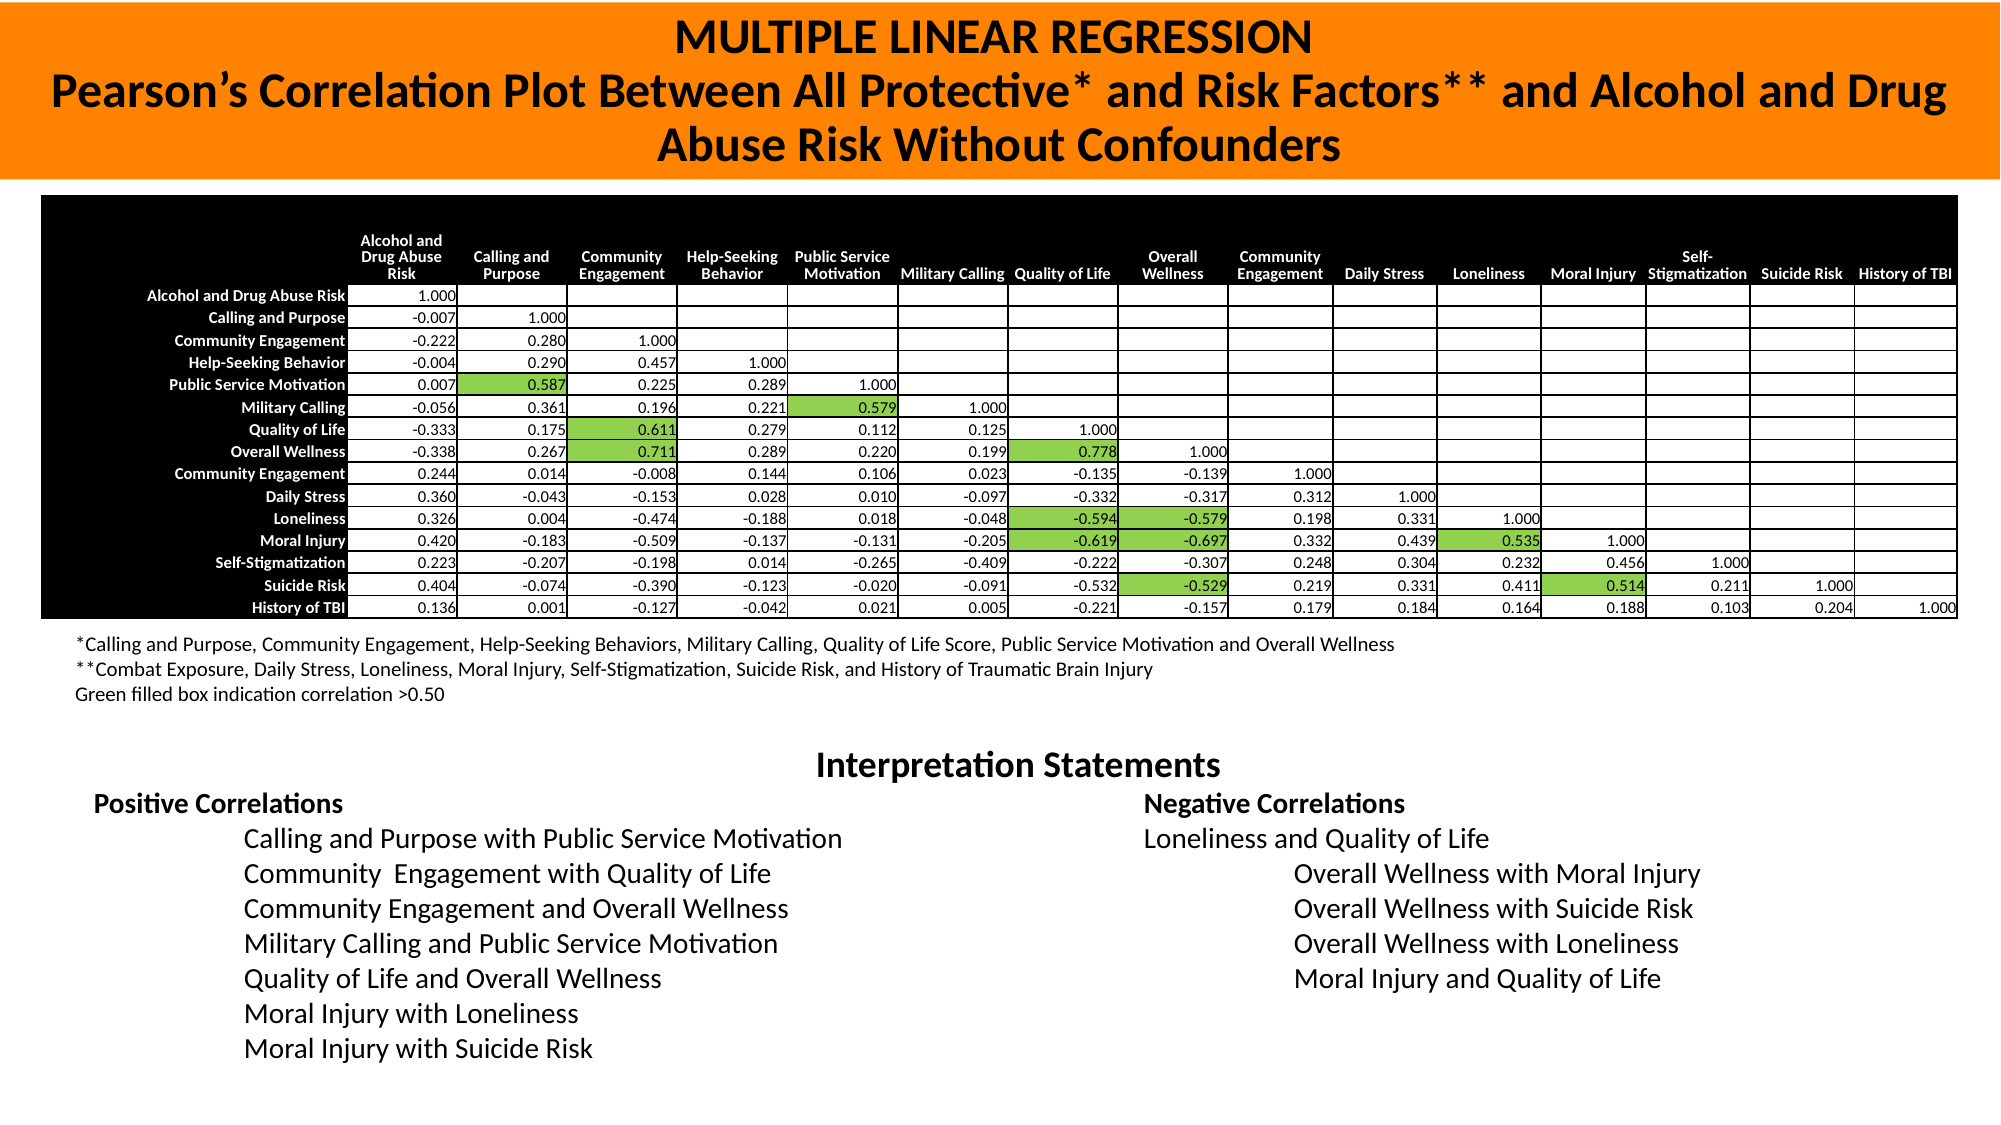

MULTIPLE LINEAR REGRESSION
Pearson’s Correlation Plot Between All Protective* and Risk Factors** and Alcohol and Drug Abuse Risk Without Confounders
|  | Alcohol and Drug Abuse Risk | Calling and Purpose | Community Engagement | Help-Seeking Behavior | Public Service Motivation | Military Calling | Quality of Life | Overall Wellness | Community Engagement | Daily Stress | Loneliness | Moral Injury | Self-Stigmatization | Suicide Risk | History of TBI |
| --- | --- | --- | --- | --- | --- | --- | --- | --- | --- | --- | --- | --- | --- | --- | --- |
| Alcohol and Drug Abuse Risk | 1.000 |  |  |  |  |  |  |  |  |  |  |  |  |  |  |
| Calling and Purpose | -0.007 | 1.000 |  |  |  |  |  |  |  |  |  |  |  |  |  |
| Community Engagement | -0.222 | 0.280 | 1.000 |  |  |  |  |  |  |  |  |  |  |  |  |
| Help-Seeking Behavior | -0.004 | 0.290 | 0.457 | 1.000 |  |  |  |  |  |  |  |  |  |  |  |
| Public Service Motivation | 0.007 | 0.587 | 0.225 | 0.289 | 1.000 |  |  |  |  |  |  |  |  |  |  |
| Military Calling | -0.056 | 0.361 | 0.196 | 0.221 | 0.579 | 1.000 |  |  |  |  |  |  |  |  |  |
| Quality of Life | -0.333 | 0.175 | 0.611 | 0.279 | 0.112 | 0.125 | 1.000 |  |  |  |  |  |  |  |  |
| Overall Wellness | -0.338 | 0.267 | 0.711 | 0.289 | 0.220 | 0.199 | 0.778 | 1.000 |  |  |  |  |  |  |  |
| Community Engagement | 0.244 | 0.014 | -0.008 | 0.144 | 0.106 | 0.023 | -0.135 | -0.139 | 1.000 |  |  |  |  |  |  |
| Daily Stress | 0.360 | -0.043 | -0.153 | 0.028 | 0.010 | -0.097 | -0.332 | -0.317 | 0.312 | 1.000 |  |  |  |  |  |
| Loneliness | 0.326 | 0.004 | -0.474 | -0.188 | 0.018 | -0.048 | -0.594 | -0.579 | 0.198 | 0.331 | 1.000 |  |  |  |  |
| Moral Injury | 0.420 | -0.183 | -0.509 | -0.137 | -0.131 | -0.205 | -0.619 | -0.697 | 0.332 | 0.439 | 0.535 | 1.000 |  |  |  |
| Self-Stigmatization | 0.223 | -0.207 | -0.198 | 0.014 | -0.265 | -0.409 | -0.222 | -0.307 | 0.248 | 0.304 | 0.232 | 0.456 | 1.000 |  |  |
| Suicide Risk | 0.404 | -0.074 | -0.390 | -0.123 | -0.020 | -0.091 | -0.532 | -0.529 | 0.219 | 0.331 | 0.411 | 0.514 | 0.211 | 1.000 |  |
| History of TBI | 0.136 | 0.001 | -0.127 | -0.042 | 0.021 | 0.005 | -0.221 | -0.157 | 0.179 | 0.184 | 0.164 | 0.188 | 0.103 | 0.204 | 1.000 |

*Calling and Purpose, Community Engagement, Help-Seeking Behaviors, Military Calling, Quality of Life Score, Public Service Motivation and Overall Wellness
**Combat Exposure, Daily Stress, Loneliness, Moral Injury, Self-Stigmatization, Suicide Risk, and History of Traumatic Brain Injury
Green filled box indication correlation >0.50
Interpretation Statements
Positive Correlations 						Negative Correlations
	Calling and Purpose with Public Service Motivation			Loneliness and Quality of Life
	Community 	Engagement with Quality of Life 				Overall Wellness with Moral Injury
	Community Engagement and Overall Wellness				Overall Wellness with Suicide Risk
	Military Calling and Public Service Motivation				Overall Wellness with Loneliness
	Quality of Life and Overall Wellness					Moral Injury and Quality of Life
	Moral Injury with Loneliness
	Moral Injury with Suicide Risk